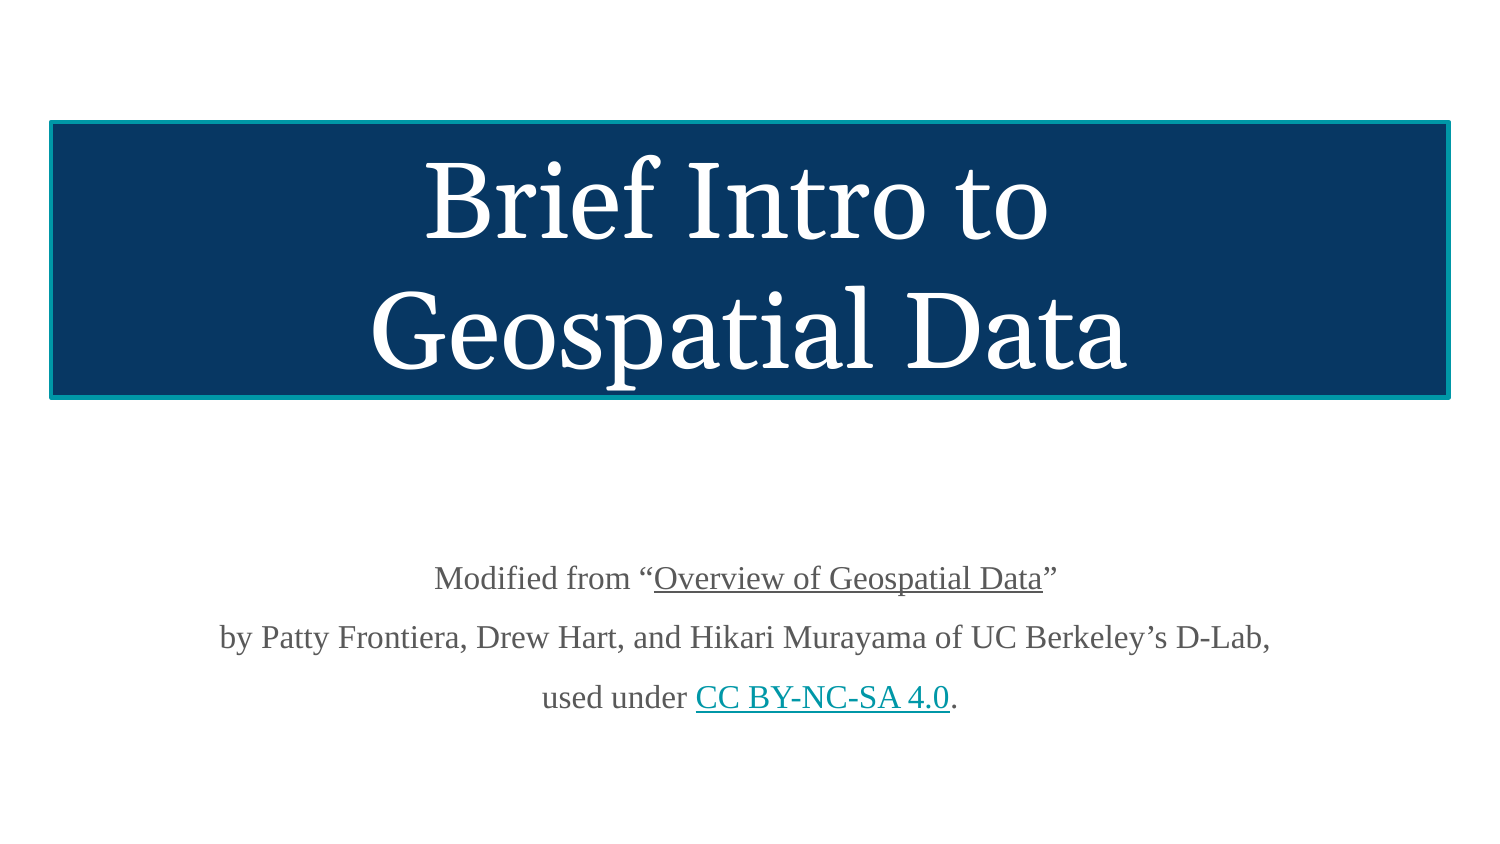

# Brief Intro to
Geospatial Data
Modified from “Overview of Geospatial Data”
by Patty Frontiera, Drew Hart, and Hikari Murayama of UC Berkeley’s D-Lab,
used under CC BY-NC-SA 4.0.
1